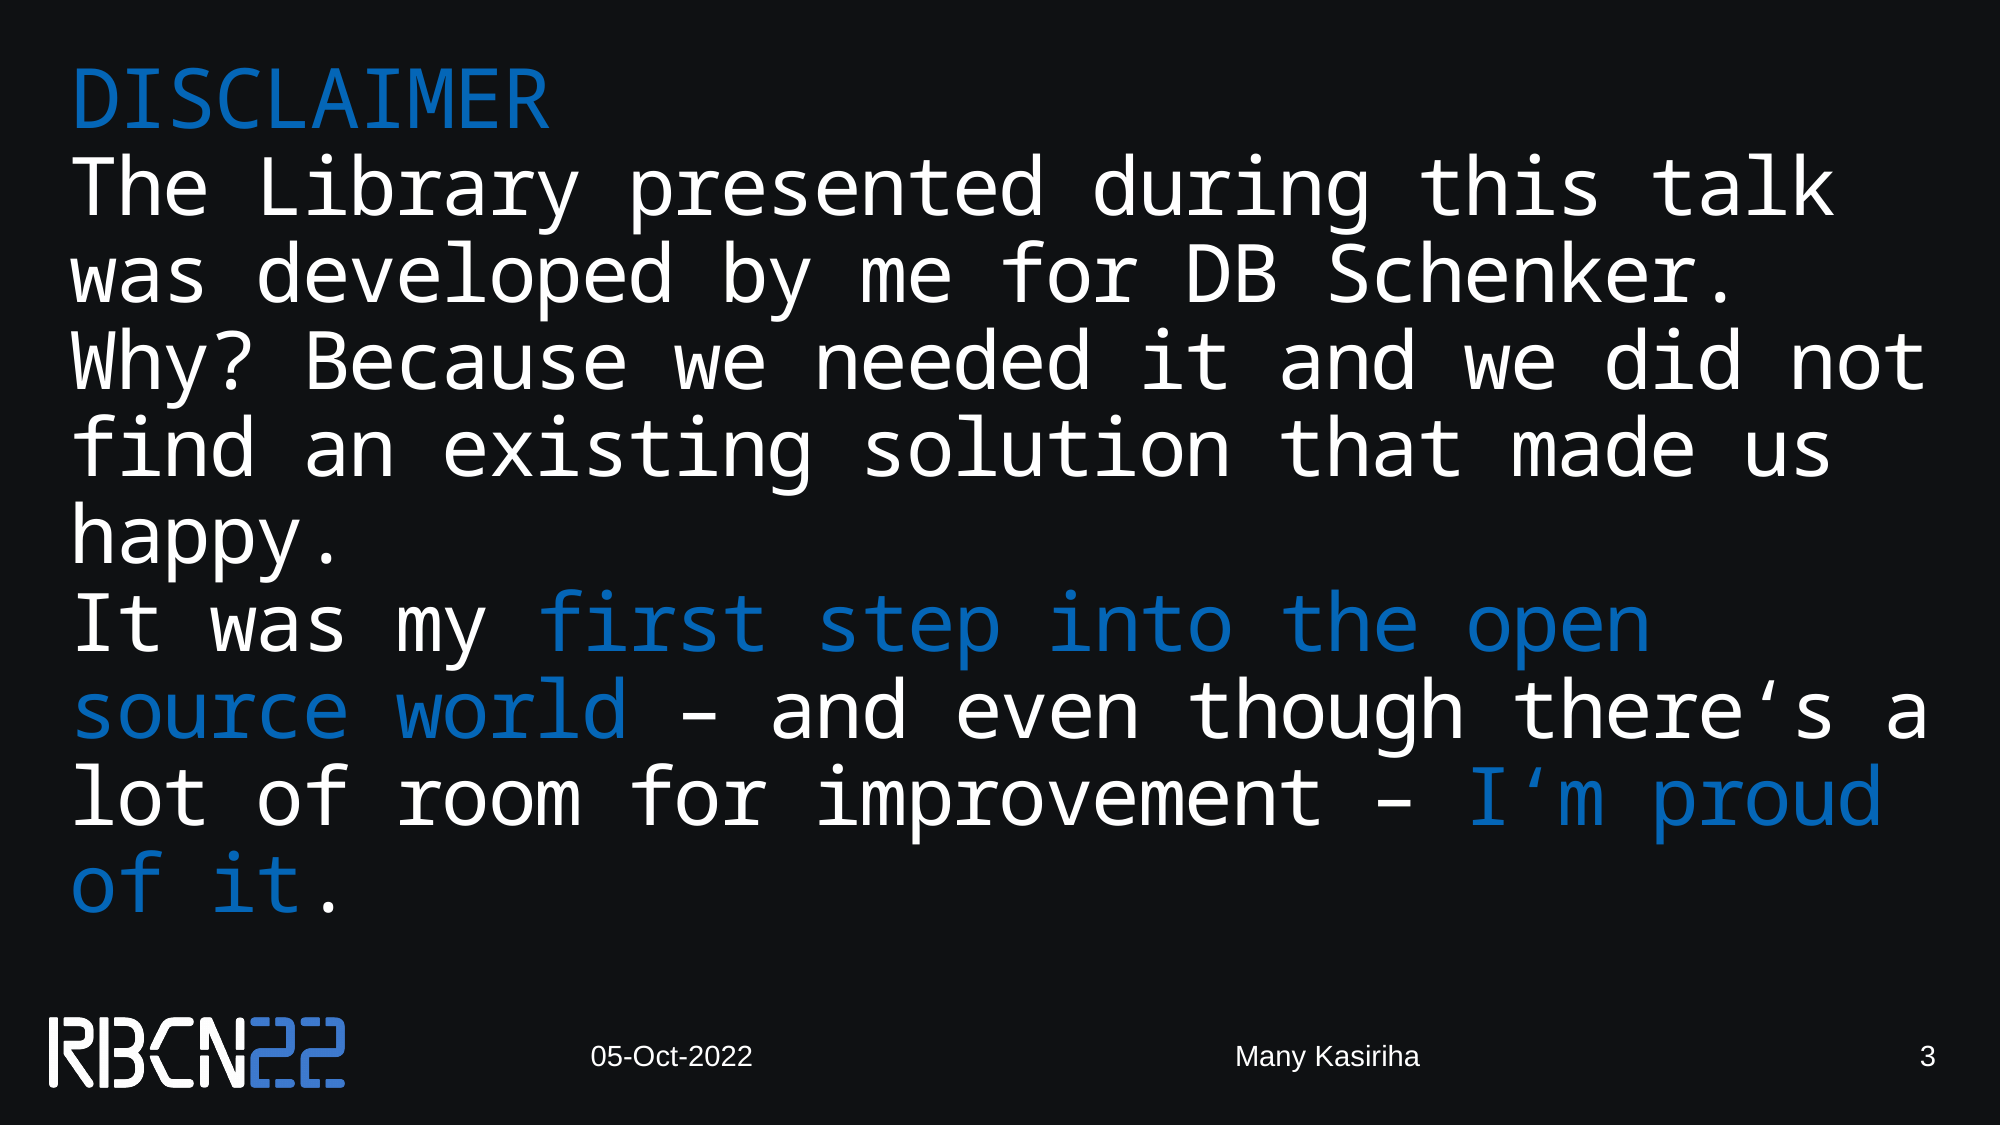

# DISCLAIMER
The Library presented during this talk was developed by me for DB Schenker.
Why? Because we needed it and we did not find an existing solution that made us happy.
It was my first step into the open source world – and even though there‘s a lot of room for improvement – I‘m proud of it.
05-Oct-2022
Many Kasiriha
3